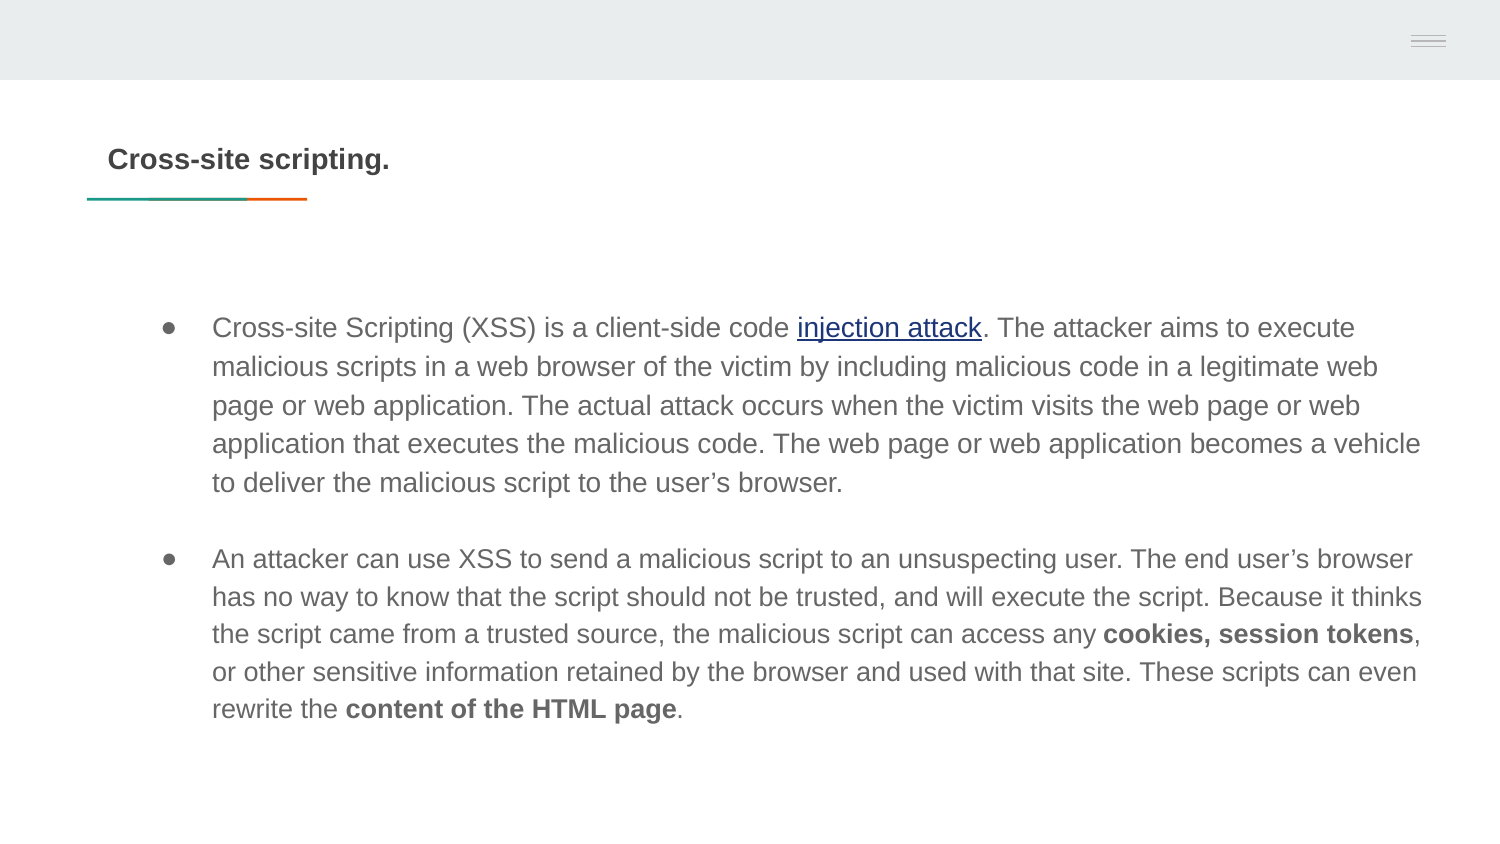

# Cross-site scripting.

Cross-site Scripting (XSS) is a client-side code injection attack. The attacker aims to execute malicious scripts in a web browser of the victim by including malicious code in a legitimate web page or web application. The actual attack occurs when the victim visits the web page or web application that executes the malicious code. The web page or web application becomes a vehicle to deliver the malicious script to the user’s browser.

An attacker can use XSS to send a malicious script to an unsuspecting user. The end user’s browser has no way to know that the script should not be trusted, and will execute the script. Because it thinks the script came from a trusted source, the malicious script can access any cookies, session tokens, or other sensitive information retained by the browser and used with that site. These scripts can even rewrite the content of the HTML page.